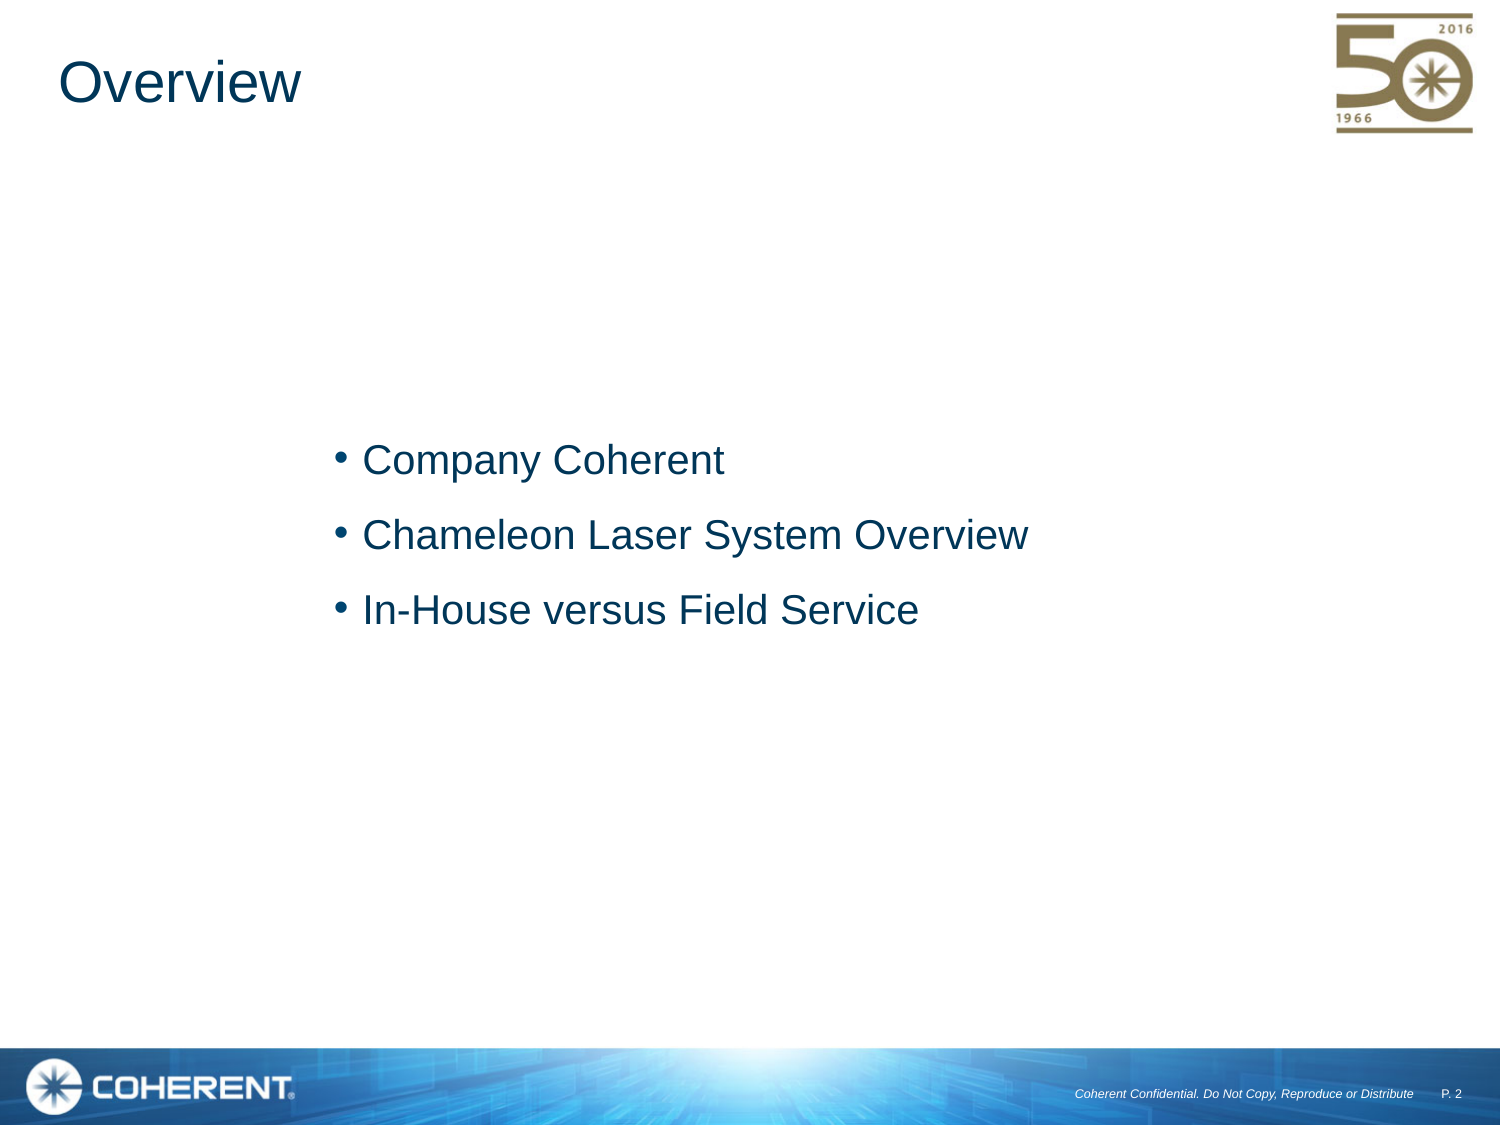

# Overview
Company Coherent
Chameleon Laser System Overview
In-House versus Field Service